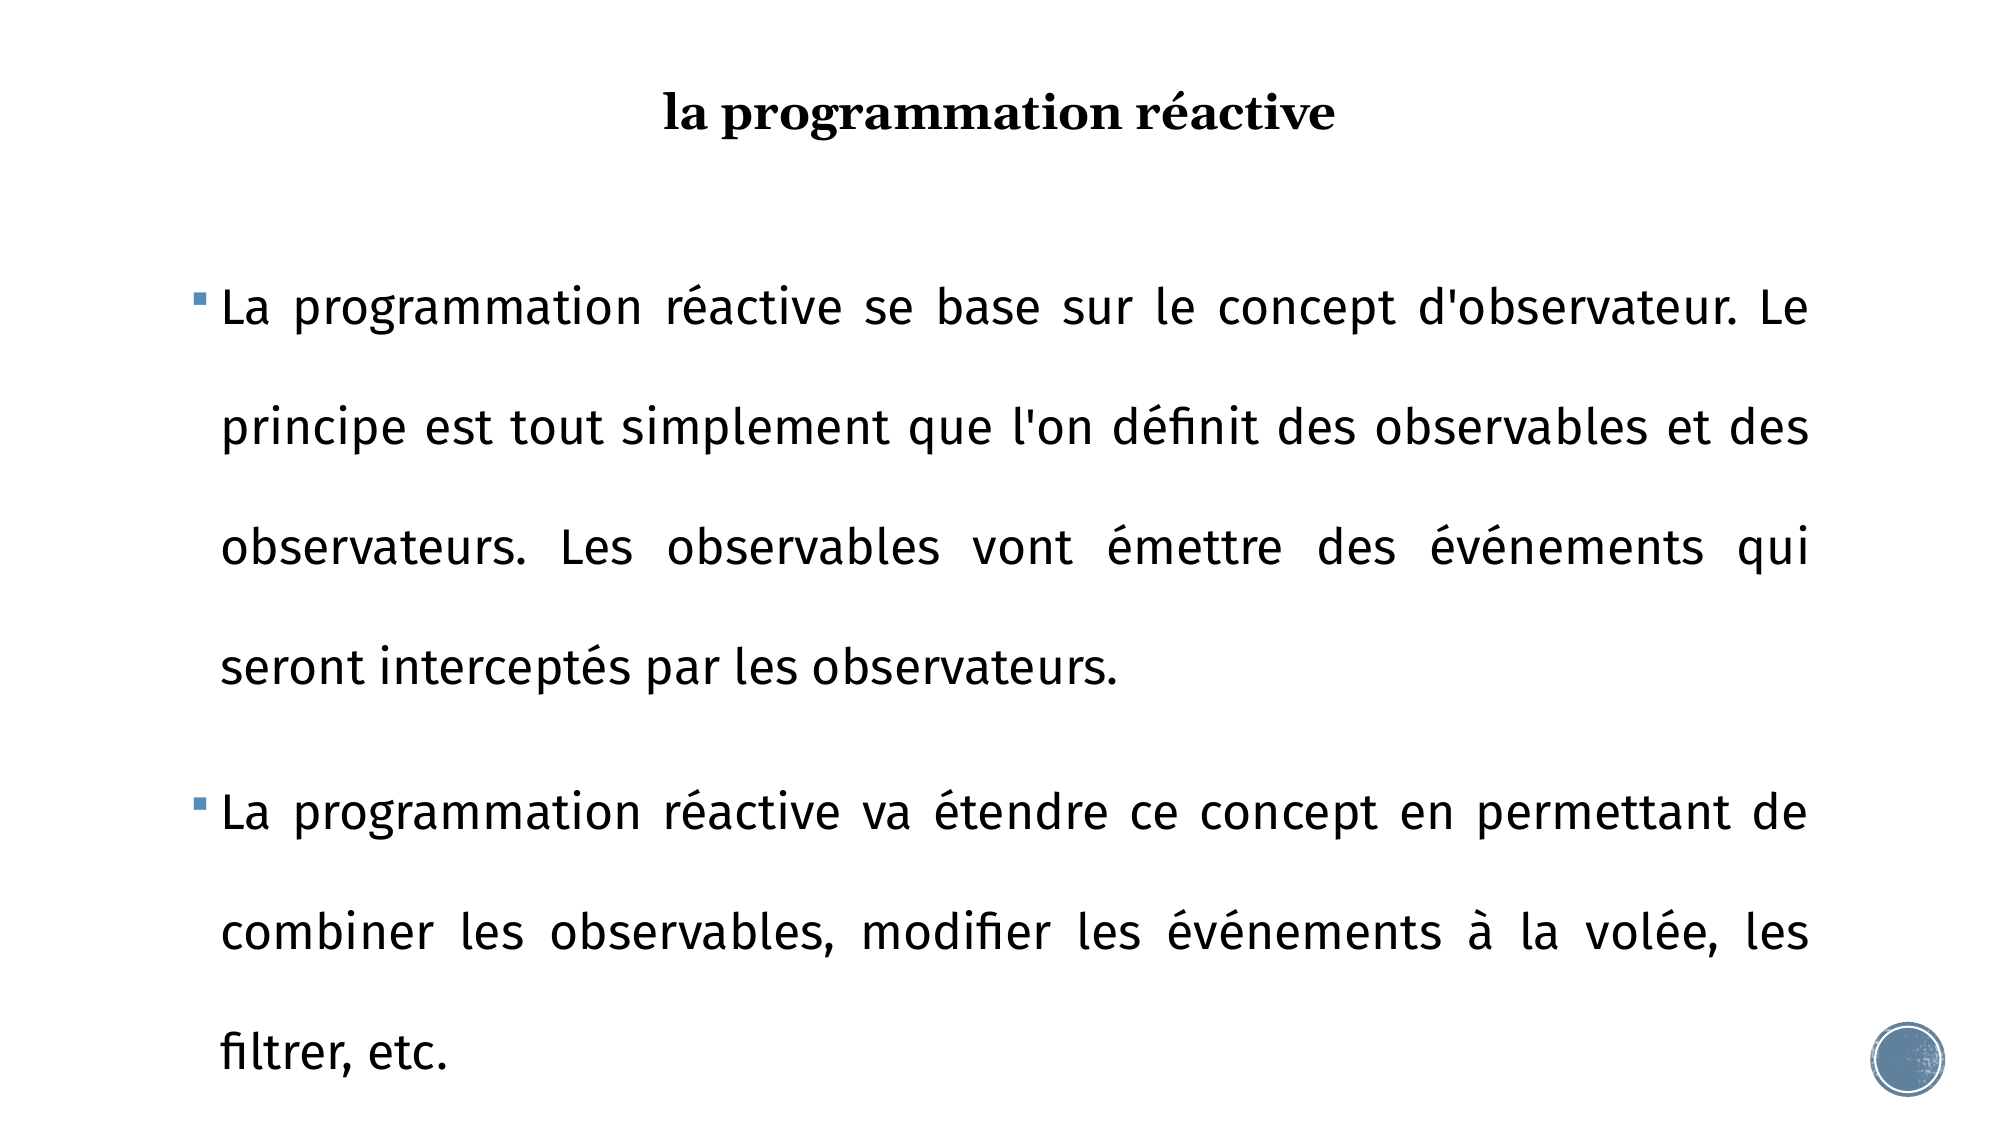

# la programmation réactive
La programmation réactive se base sur le concept d'observateur. Le principe est tout simplement que l'on définit des observables et des observateurs. Les observables vont émettre des événements qui seront interceptés par les observateurs.
La programmation réactive va étendre ce concept en permettant de combiner les observables, modifier les événements à la volée, les filtrer, etc.